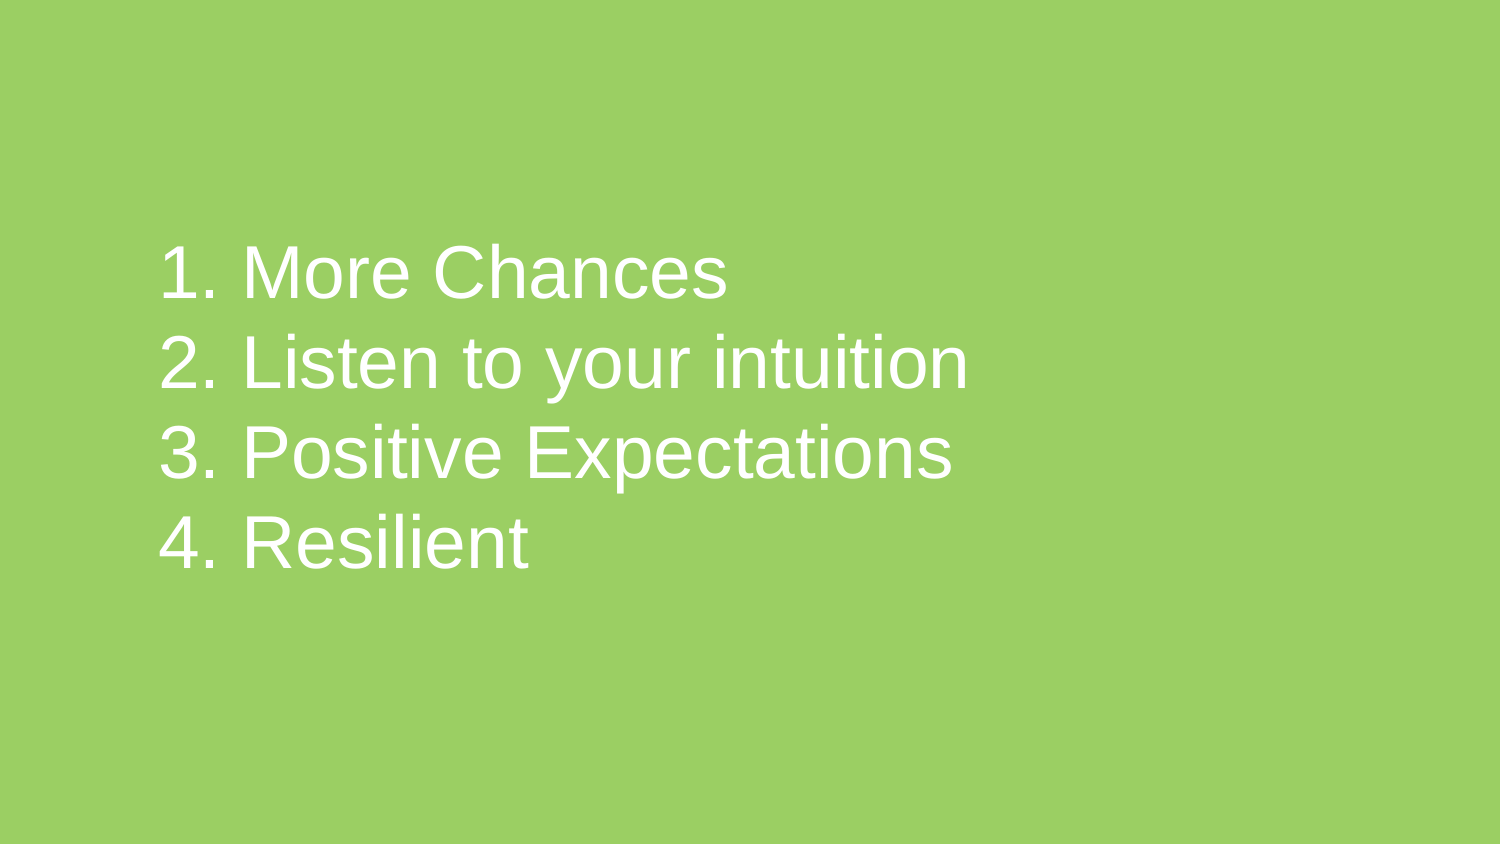

1. More Chances
2. Listen to your intuition
3. Positive Expectations
4. Resilient